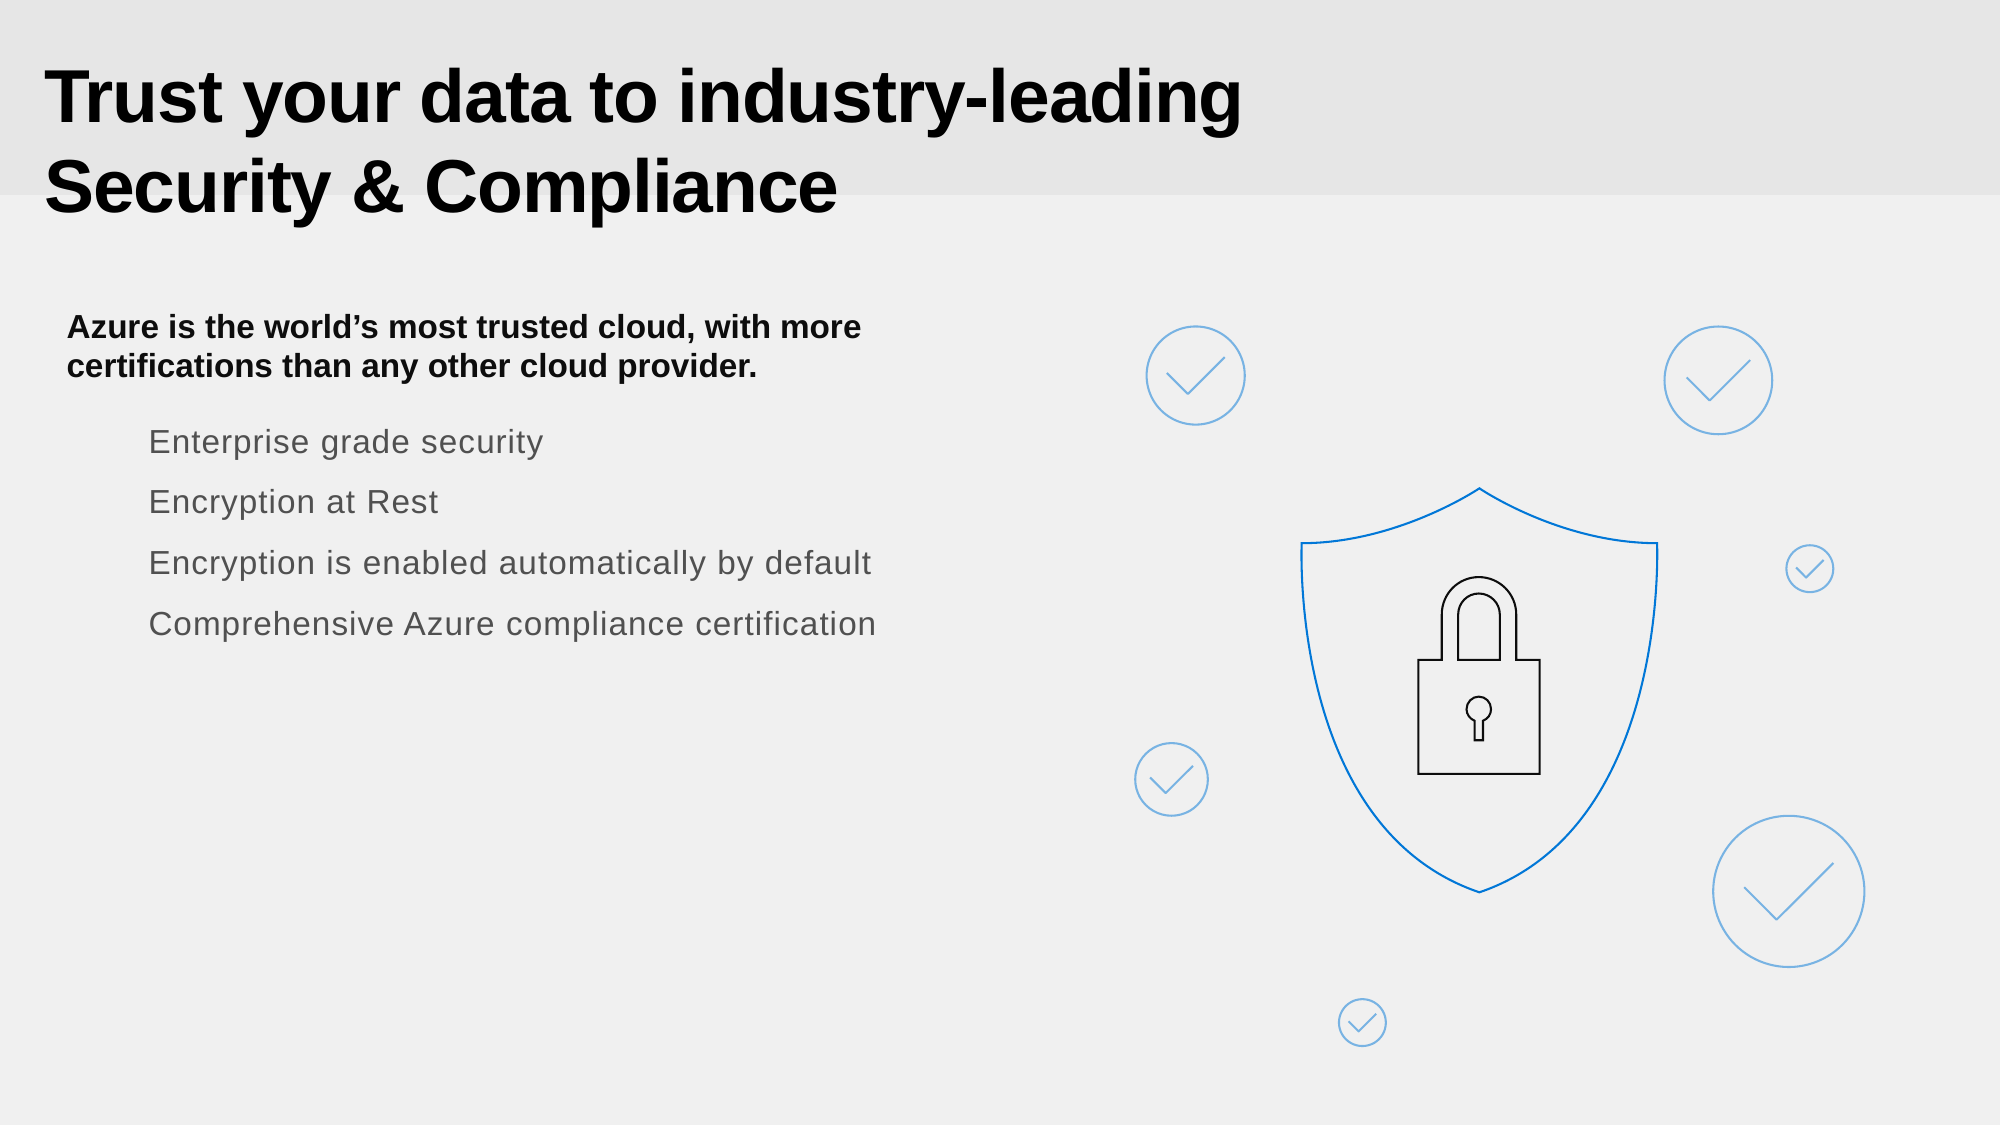

# Trust your data to industry-leading Security & Compliance
Azure is the world’s most trusted cloud, with more certifications than any other cloud provider.

Enterprise grade security
Encryption at Rest
Encryption is enabled automatically by default
Comprehensive Azure compliance certification